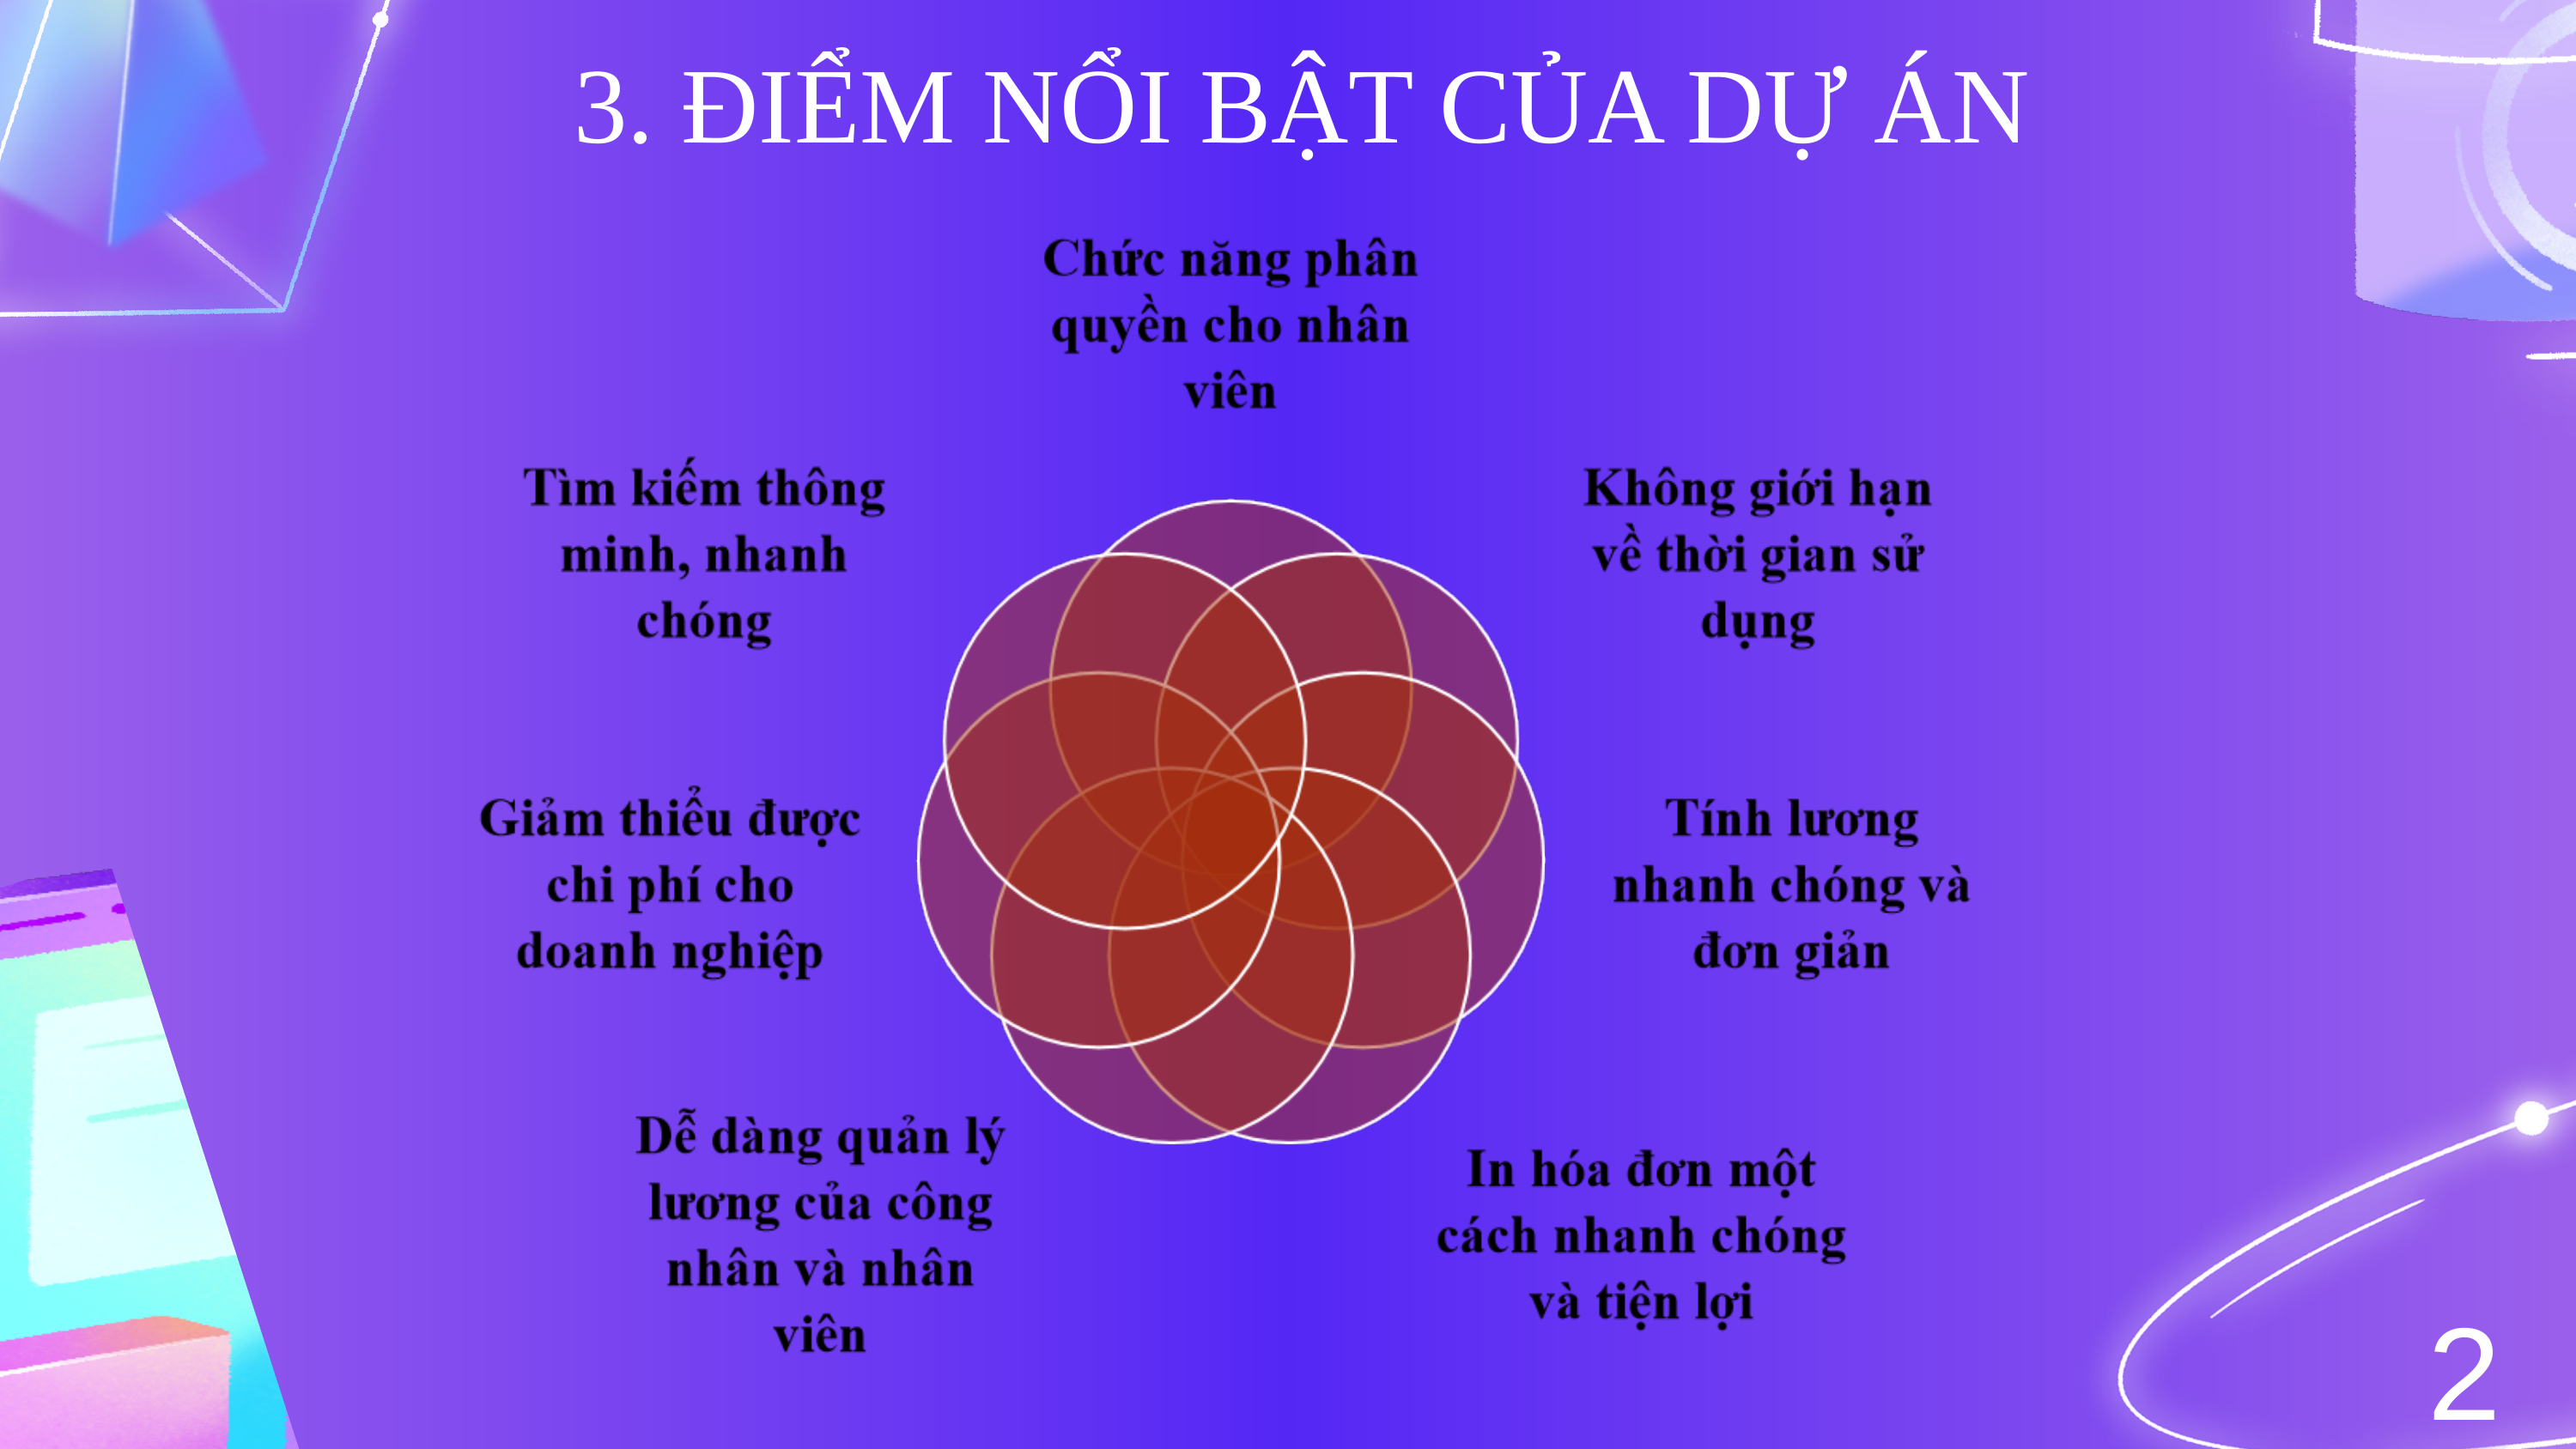

3. ĐIỂM NỔI BẬT CỦA DỰ ÁN

25